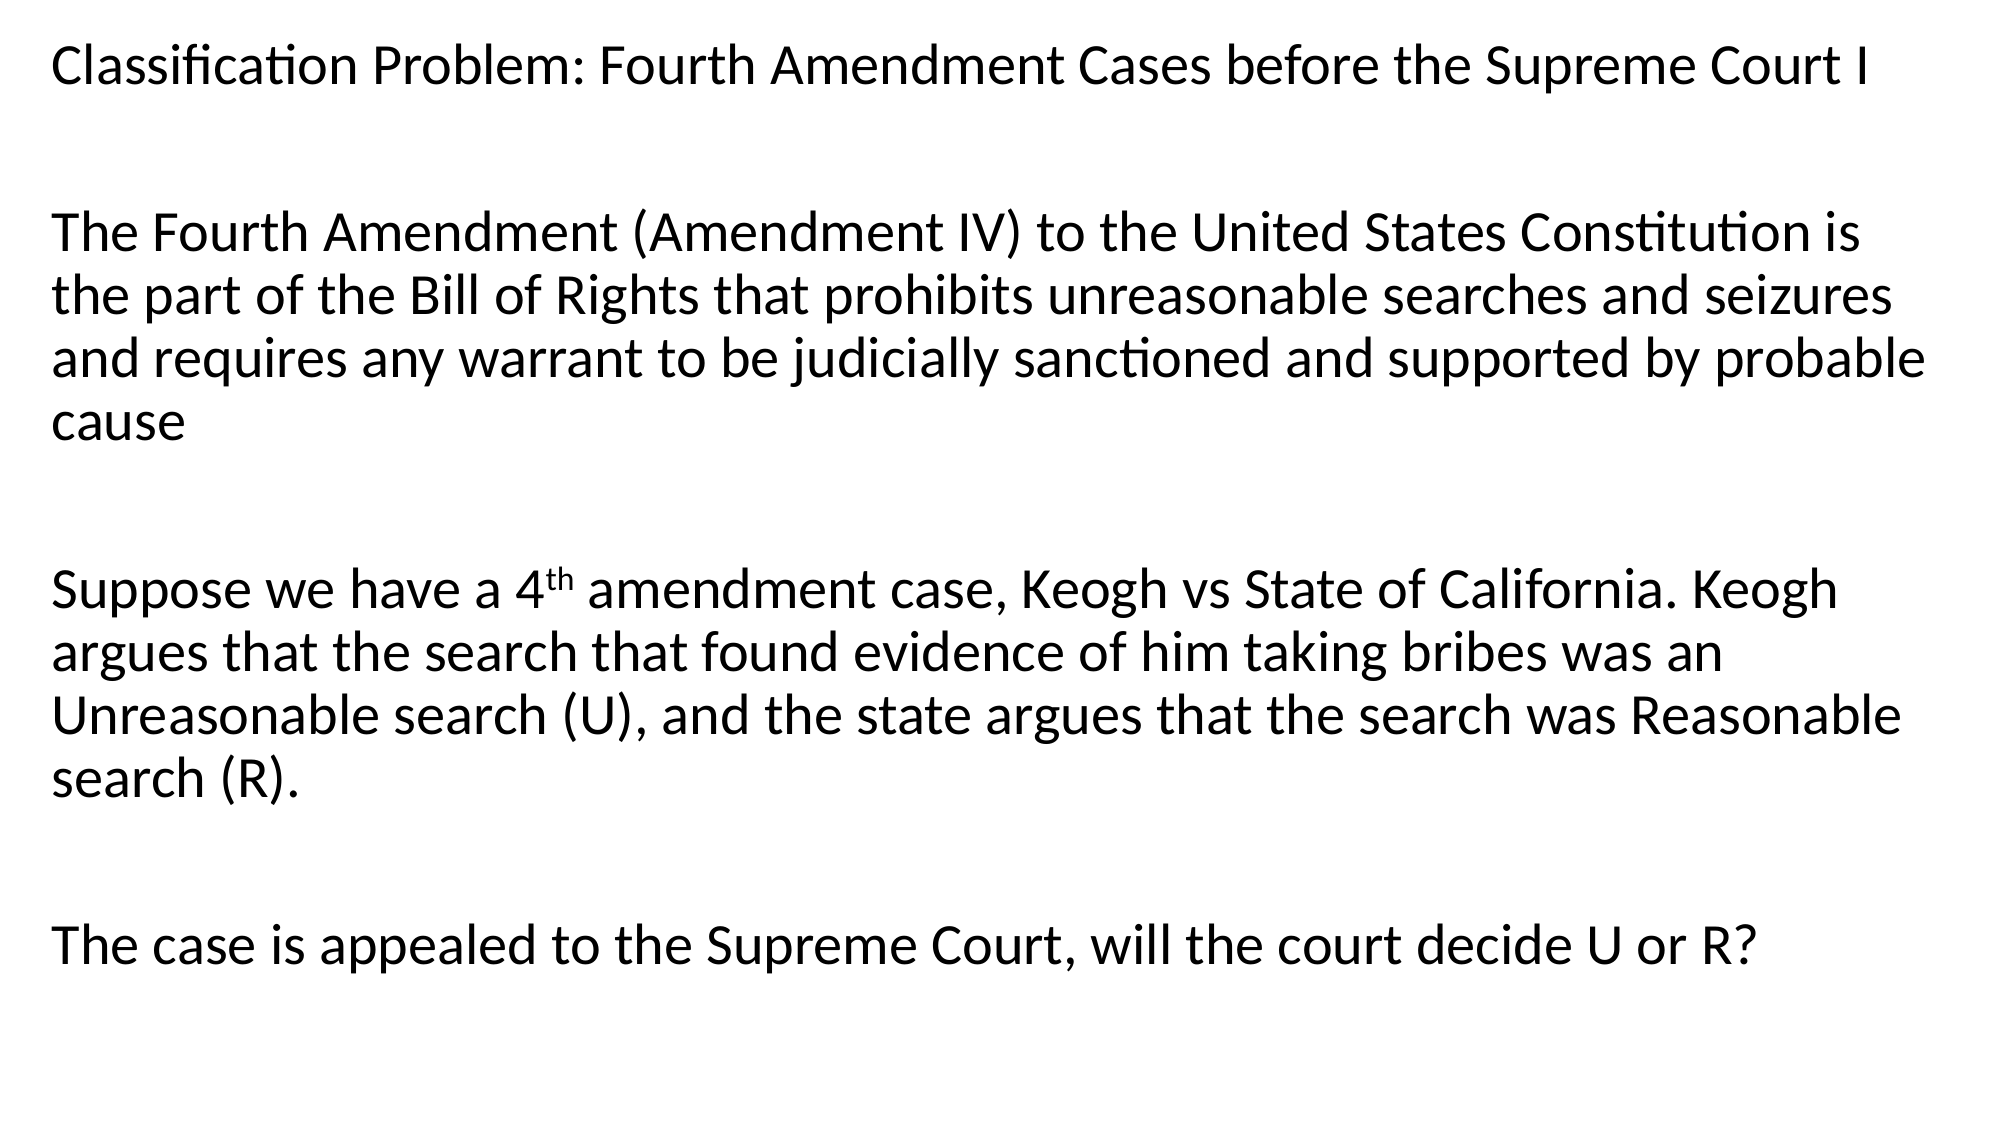

Classification Problem: Fourth Amendment Cases before the Supreme Court I

The Fourth Amendment (Amendment IV) to the United States Constitution is the part of the Bill of Rights that prohibits unreasonable searches and seizures and requires any warrant to be judicially sanctioned and supported by probable cause

Suppose we have a 4th amendment case, Keogh vs State of California. Keogh argues that the search that found evidence of him taking bribes was an Unreasonable search (U), and the state argues that the search was Reasonable search (R).

The case is appealed to the Supreme Court, will the court decide U or R?